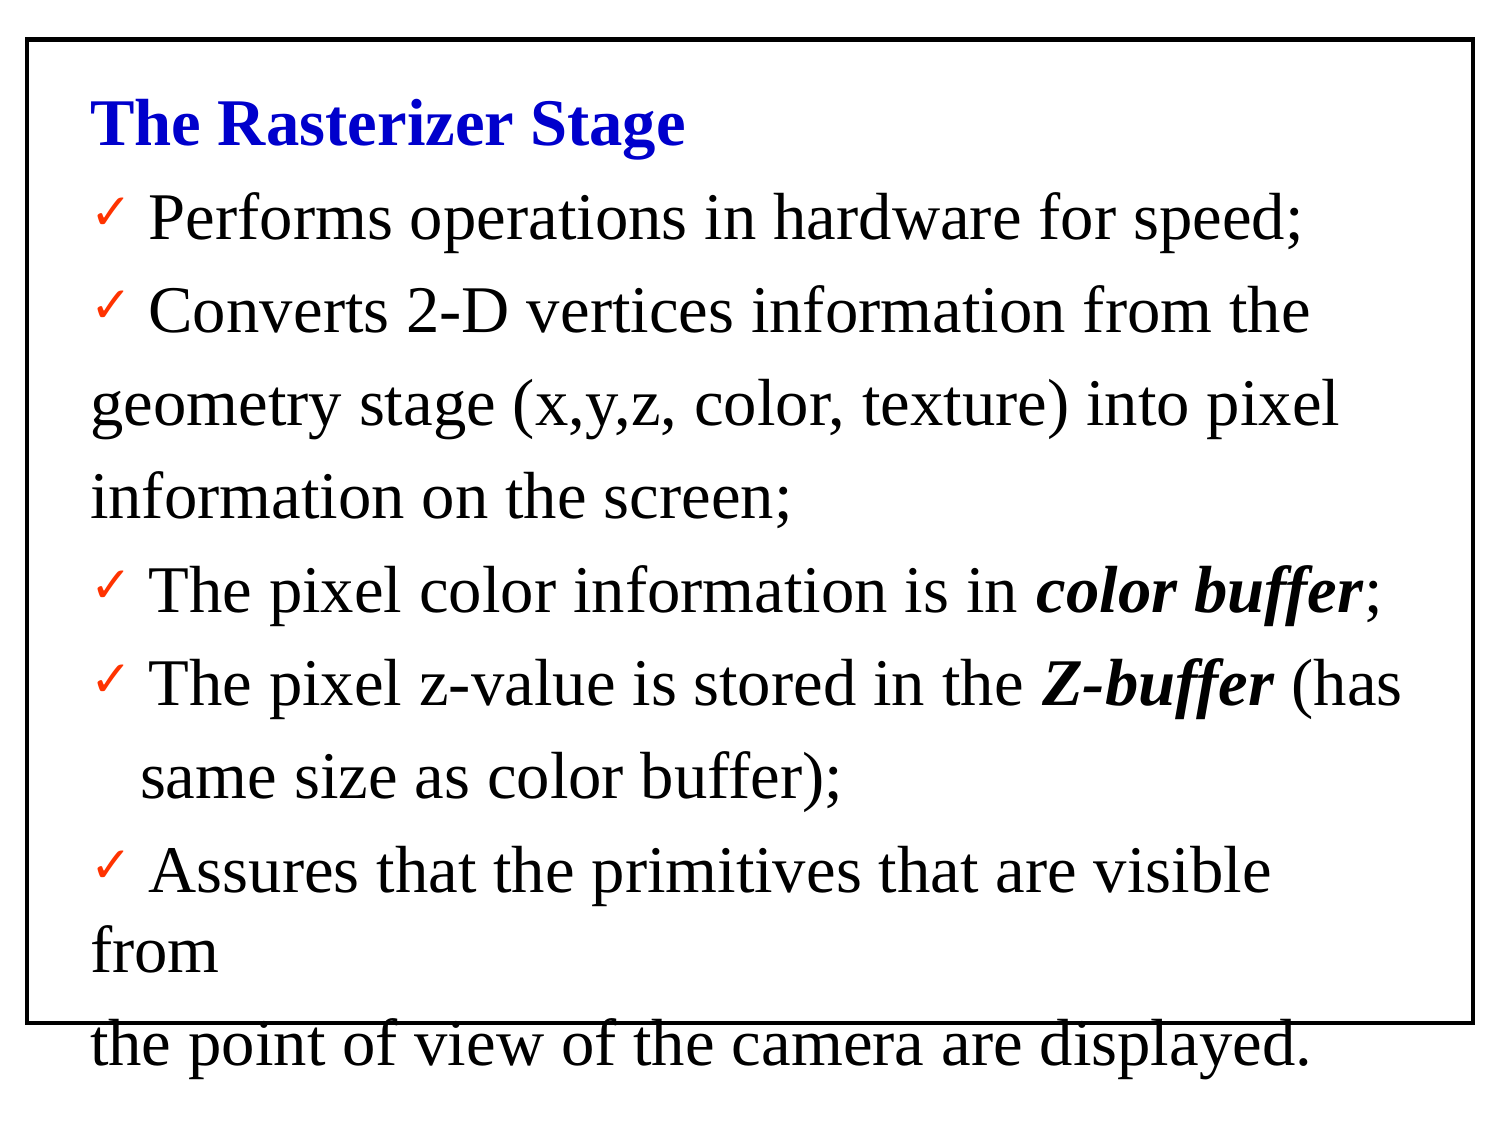

The Rasterizer Stage
 Performs operations in hardware for speed;
 Converts 2-D vertices information from the
geometry stage (x,y,z, color, texture) into pixel
information on the screen;
 The pixel color information is in color buffer;
 The pixel z-value is stored in the Z-buffer (has
   same size as color buffer);
 Assures that the primitives that are visible from
the point of view of the camera are displayed.